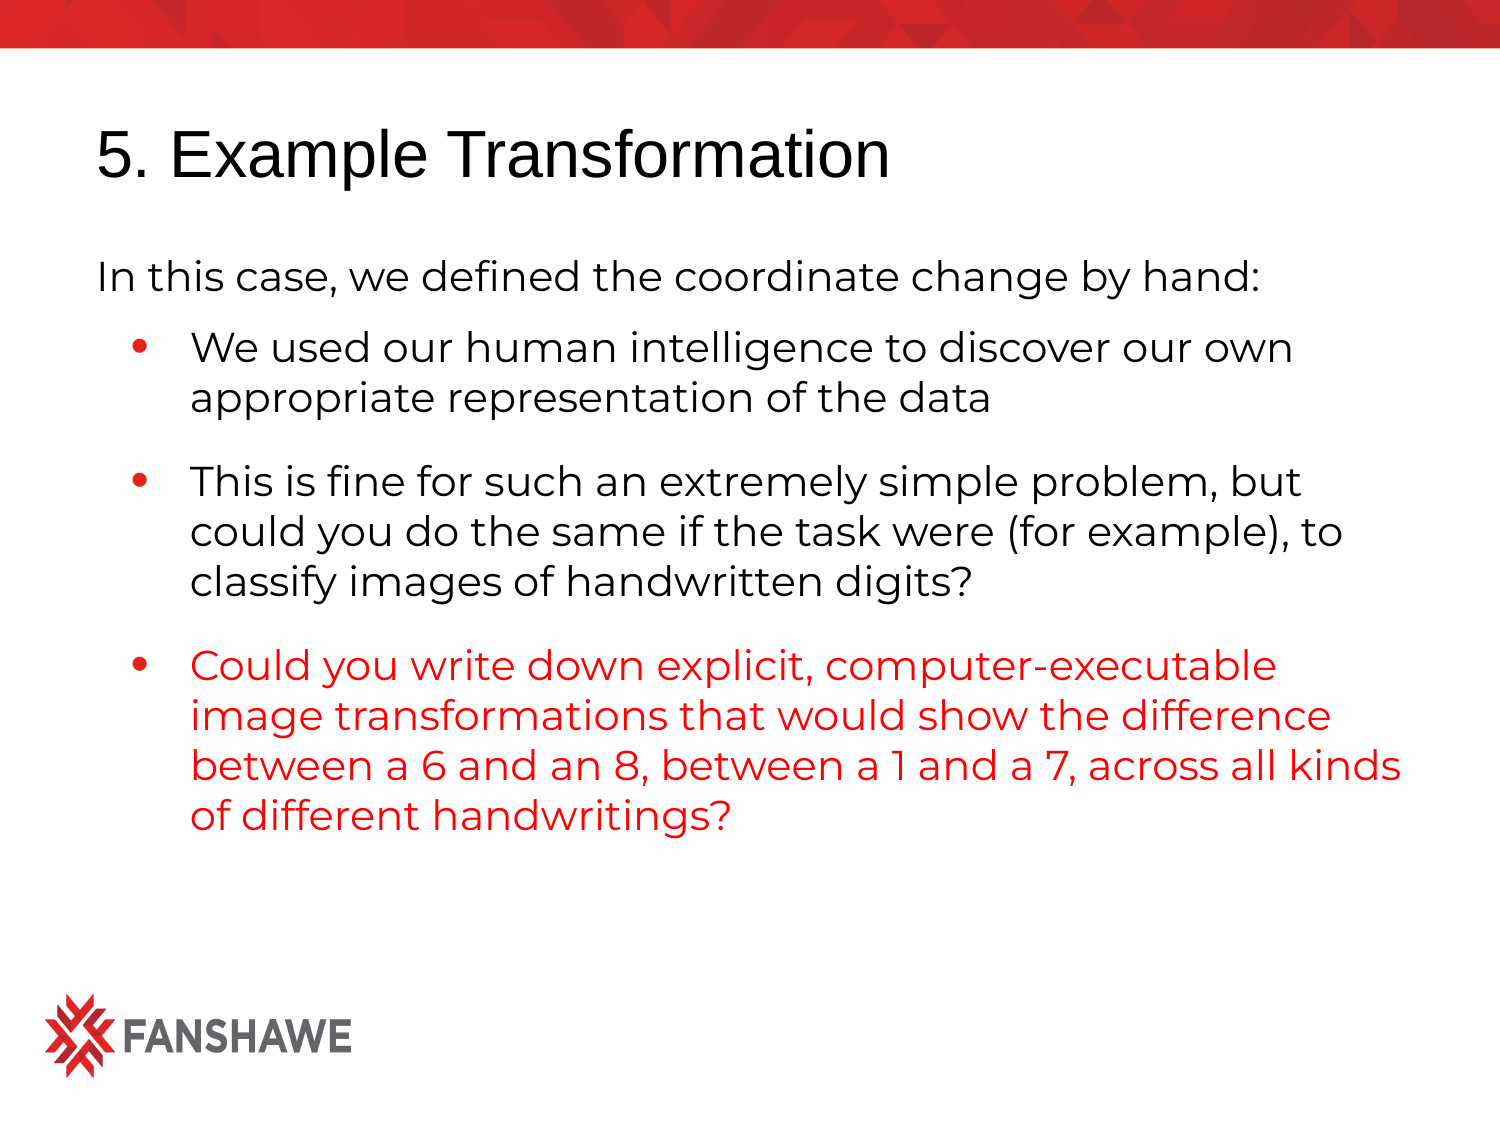

# 5. Example Transformation
In this case, we defined the coordinate change by hand:
We used our human intelligence to discover our own appropriate representation of the data
This is fine for such an extremely simple problem, but could you do the same if the task were (for example), to classify images of handwritten digits?
Could you write down explicit, computer-executable image transformations that would show the difference between a 6 and an 8, between a 1 and a 7, across all kinds of different handwritings?